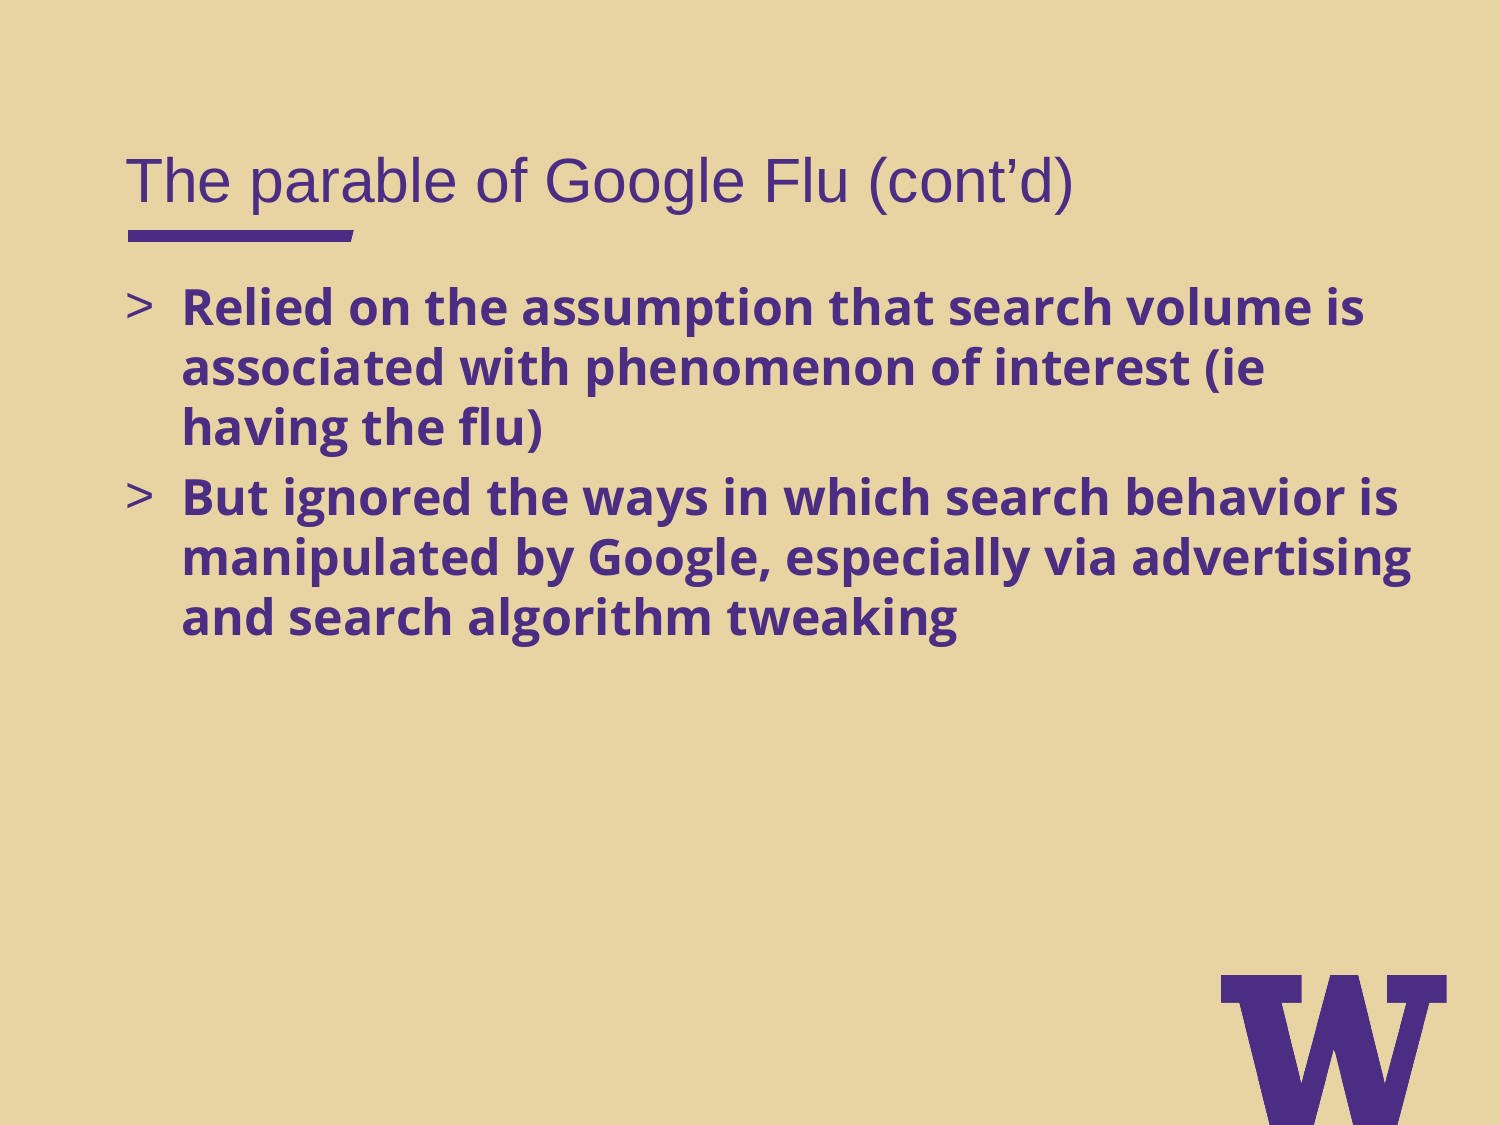

The parable of Google Flu (cont’d)
Relied on the assumption that search volume is associated with phenomenon of interest (ie having the flu)
But ignored the ways in which search behavior is manipulated by Google, especially via advertising and search algorithm tweaking